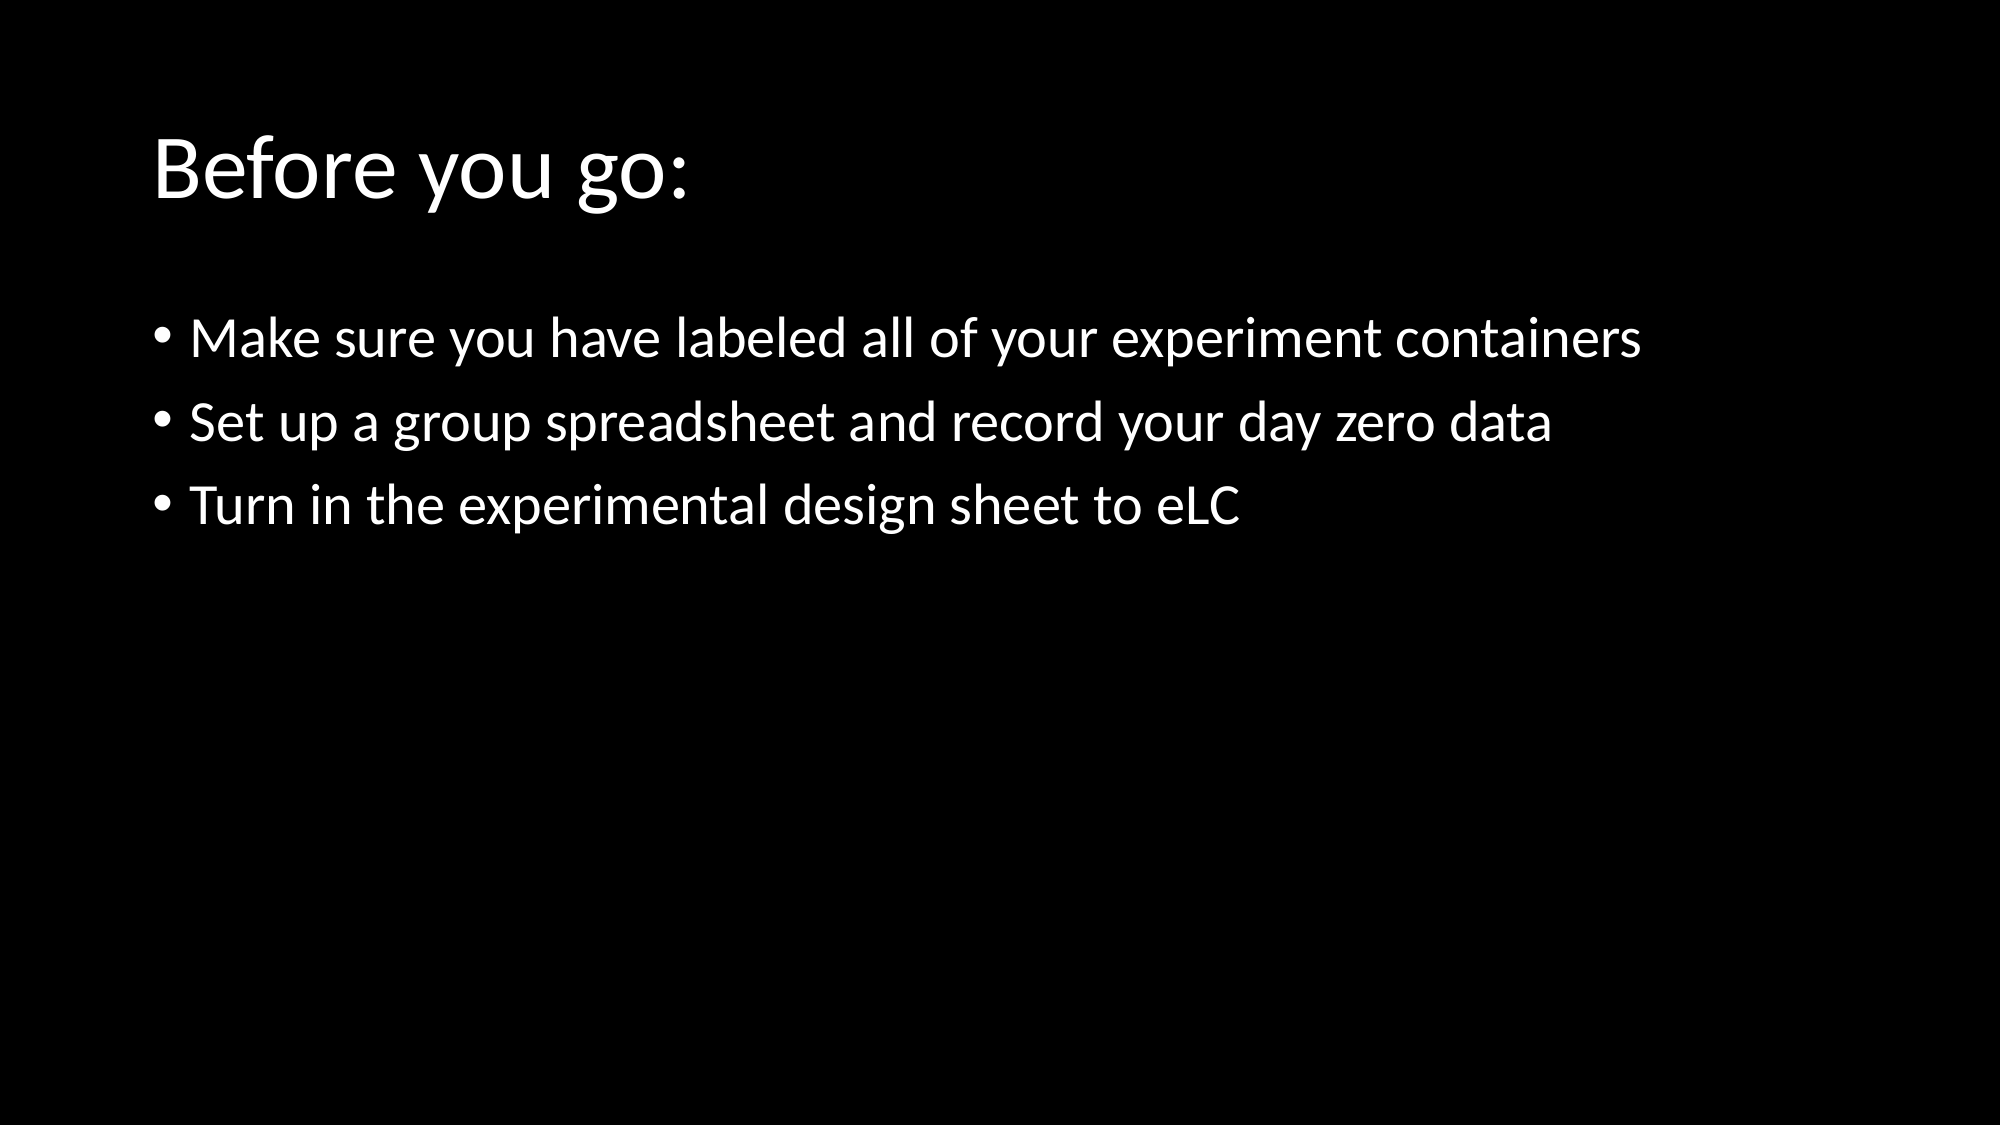

# Before you go:
Make sure you have labeled all of your experiment containers
Set up a group spreadsheet and record your day zero data
Turn in the experimental design sheet to eLC